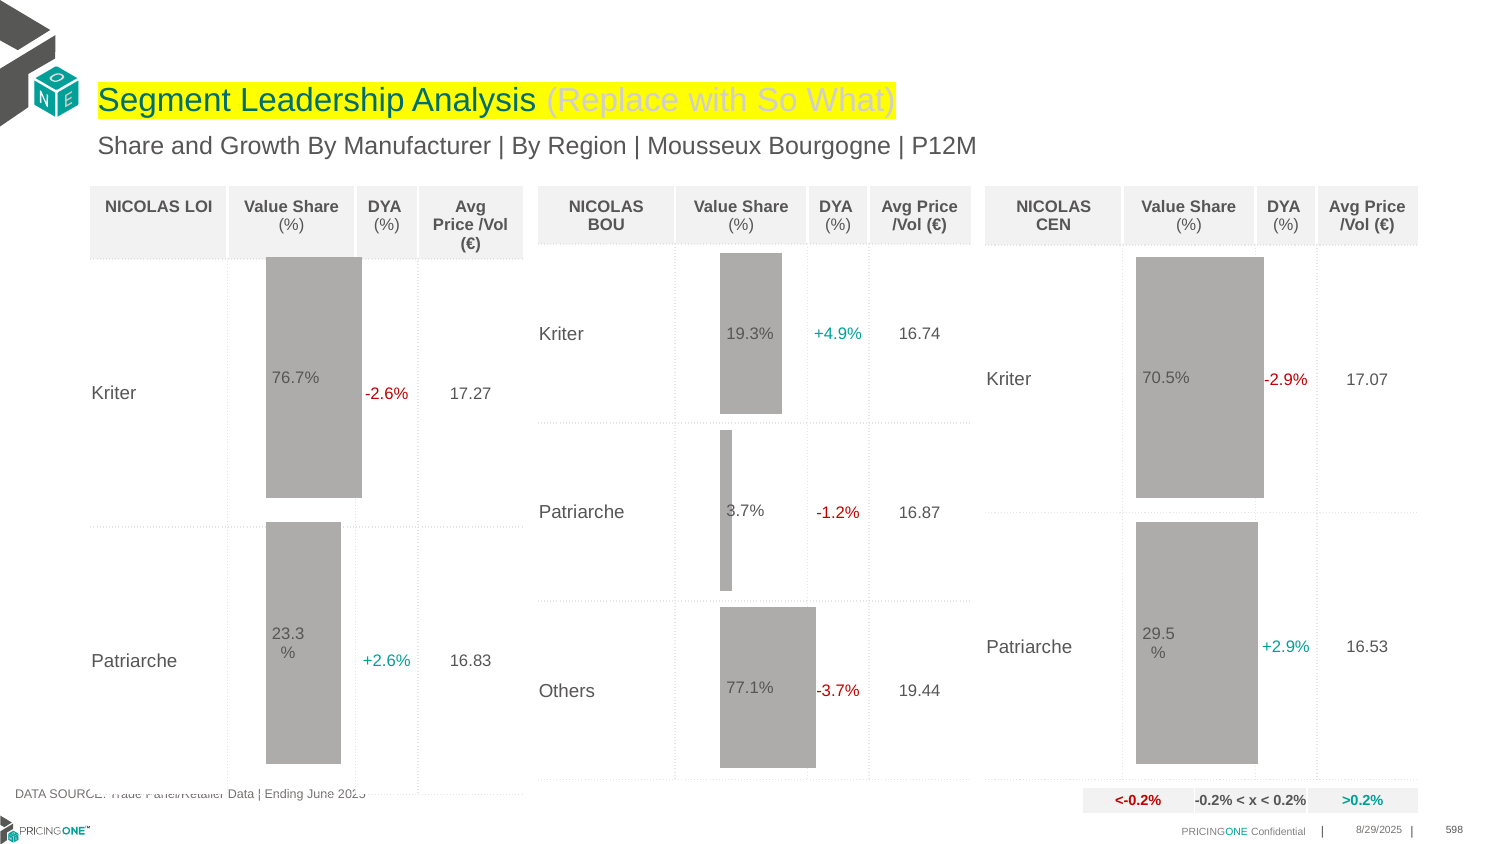

# Segment Leadership Analysis (Replace with So What)
Share and Growth By Manufacturer | By Region | Mousseux Bourgogne | P12M
| NICOLAS BOU | Value Share (%) | DYA (%) | Avg Price /Vol (€) |
| --- | --- | --- | --- |
| Kriter |  | +4.9% | 16.74 |
| Patriarche |  | -1.2% | 16.87 |
| Others |  | -3.7% | 19.44 |
| NICOLAS LOI | Value Share (%) | DYA (%) | Avg Price /Vol (€) |
| --- | --- | --- | --- |
| Kriter |  | -2.6% | 17.27 |
| Patriarche |  | +2.6% | 16.83 |
| NICOLAS CEN | Value Share (%) | DYA (%) | Avg Price /Vol (€) |
| --- | --- | --- | --- |
| Kriter |  | -2.9% | 17.07 |
| Patriarche |  | +2.9% | 16.53 |

### Chart

| Category | Mousseux Bourgogne | NICOLAS LOI |
|---|---|
| None | 0.7667316439246263 |

### Chart

| Category | Mousseux Bourgogne | NICOLAS BOU |
|---|---|
| None | 0.19272198791747408 |

### Chart

| Category | Mousseux Bourgogne | NICOLAS CEN |
|---|---|
| None | 0.7048814504881451 |
DATA SOURCE: Trade Panel/Retailer Data | Ending June 2025
| <-0.2% | -0.2% < x < 0.2% | >0.2% |
| --- | --- | --- |

8/29/2025
598